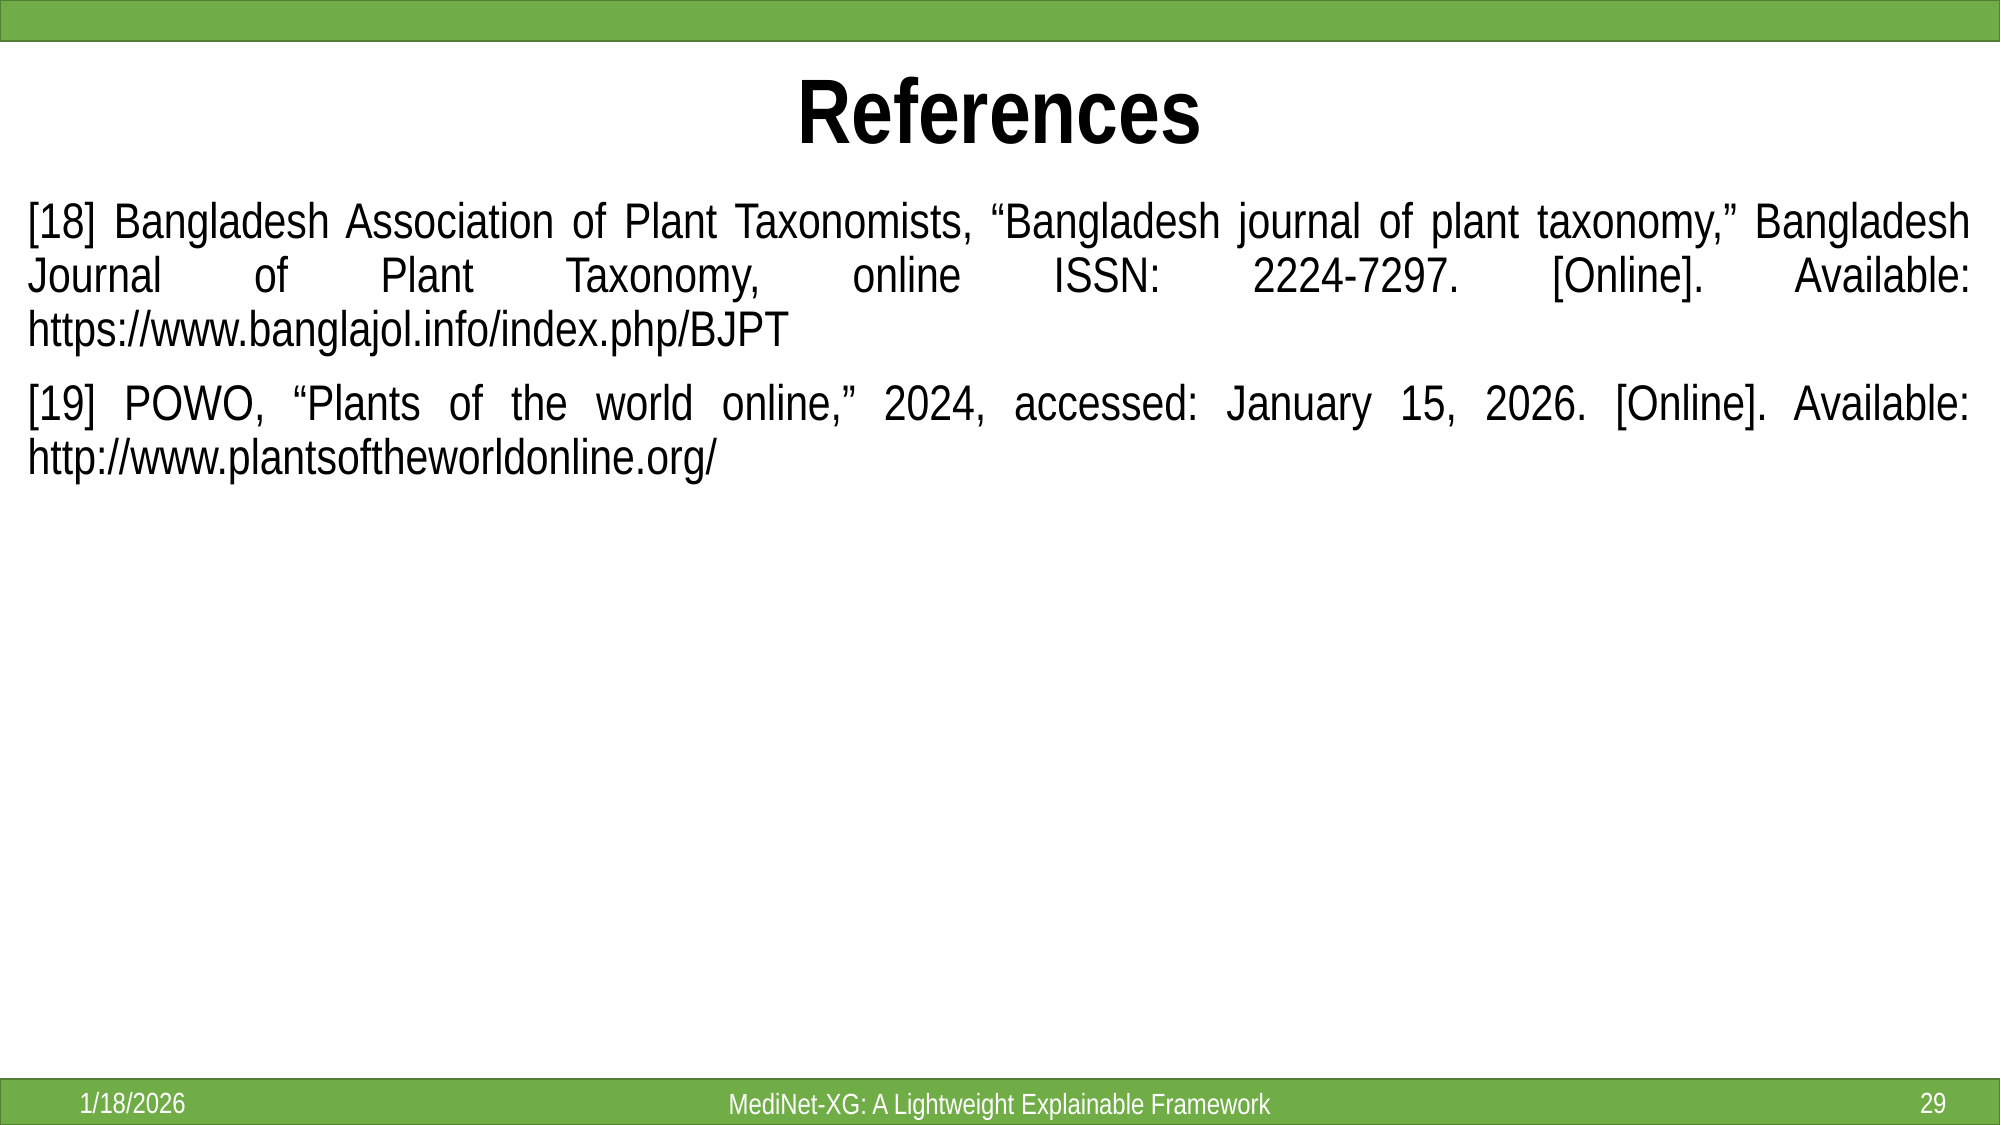

# References
[18] Bangladesh Association of Plant Taxonomists, “Bangladesh journal of plant taxonomy,” Bangladesh Journal of Plant Taxonomy, online ISSN: 2224-7297. [Online]. Available: https://www.banglajol.info/index.php/BJPT
[19] POWO, “Plants of the world online,” 2024, accessed: January 15, 2026. [Online]. Available: http://www.plantsoftheworldonline.org/
1/18/2026
29
MediNet-XG: A Lightweight Explainable Framework